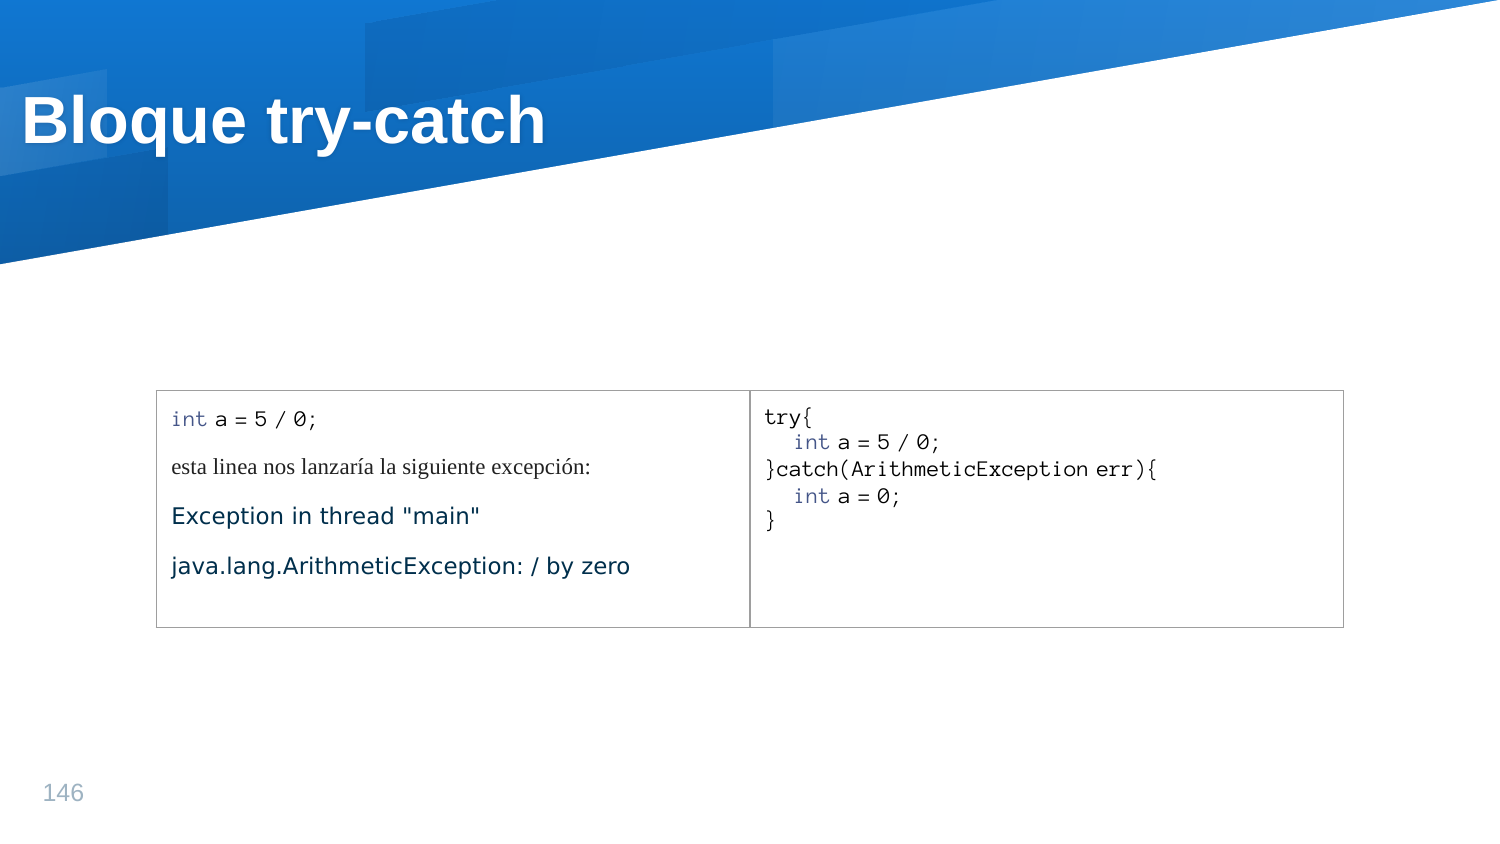

Bloque try-catch
| int a = 5 / 0; esta linea nos lanzaría la siguiente excepción: Exception in thread "main" java.lang.ArithmeticException: / by zero | try{ int a = 5 / 0; }catch(ArithmeticException err){ int a = 0; } |
| --- | --- |
146